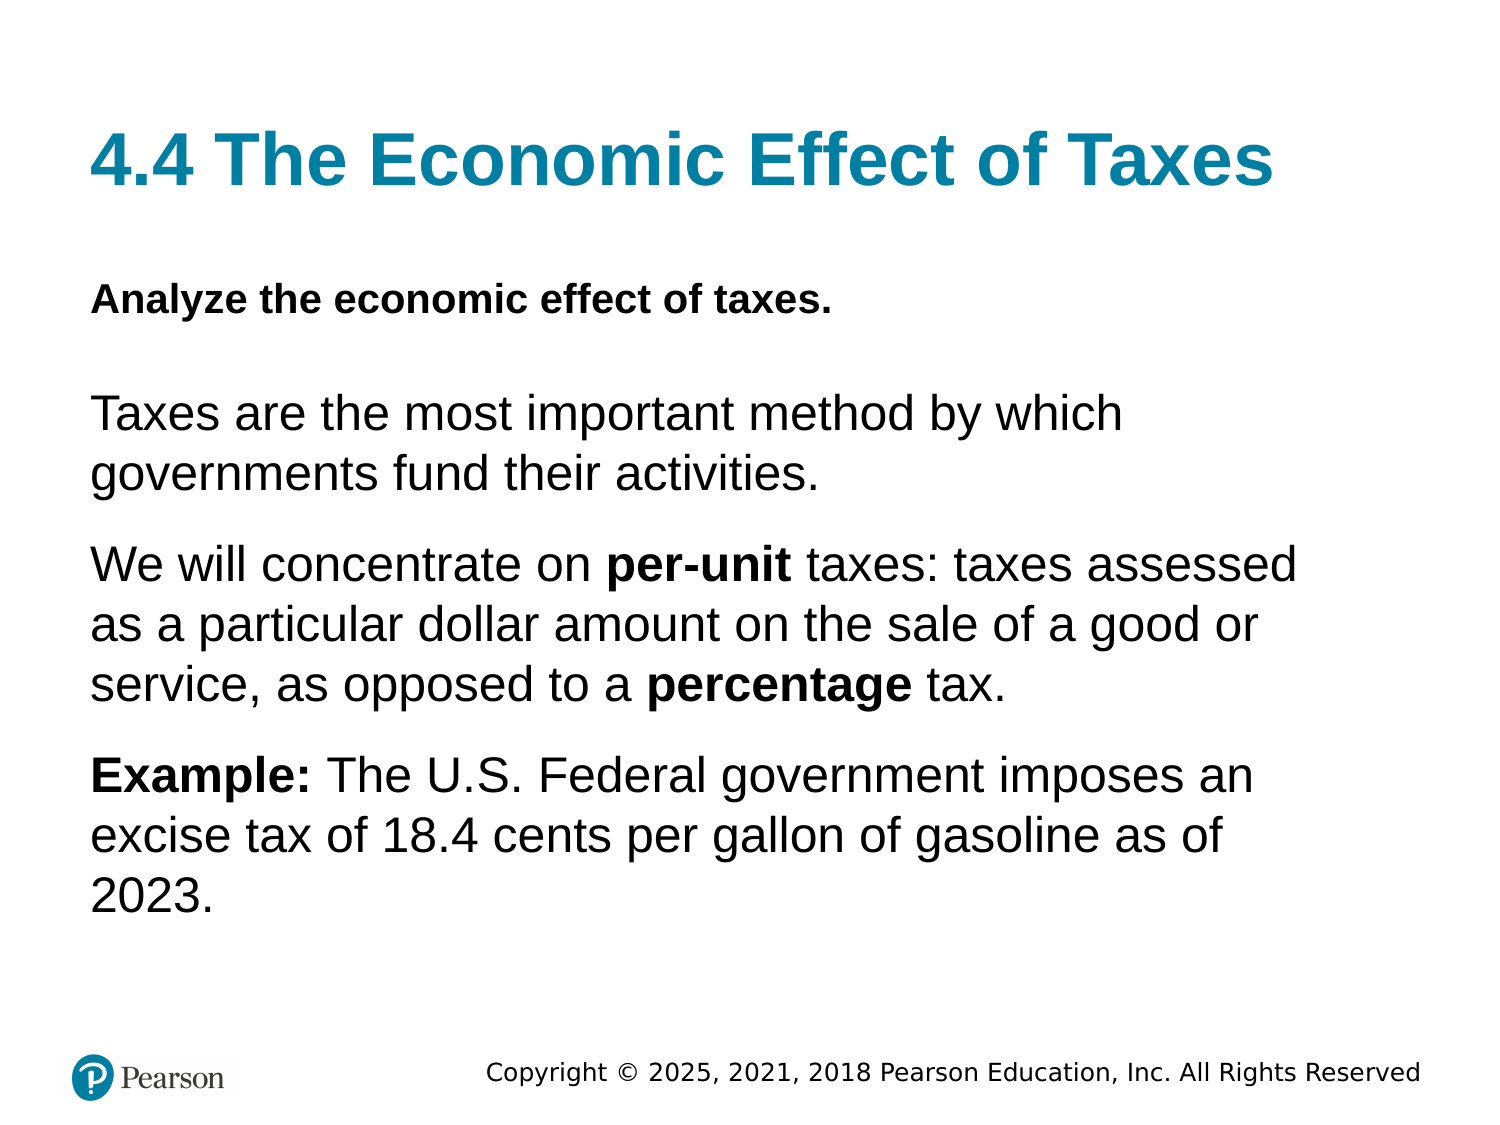

# 4.4 The Economic Effect of Taxes
Analyze the economic effect of taxes.
Taxes are the most important method by which governments fund their activities.
We will concentrate on per-unit taxes: taxes assessed as a particular dollar amount on the sale of a good or service, as opposed to a percentage tax.
Example: The U. S. Federal government imposes an excise tax of 18.4 cents per gallon of gasoline as of 2023.